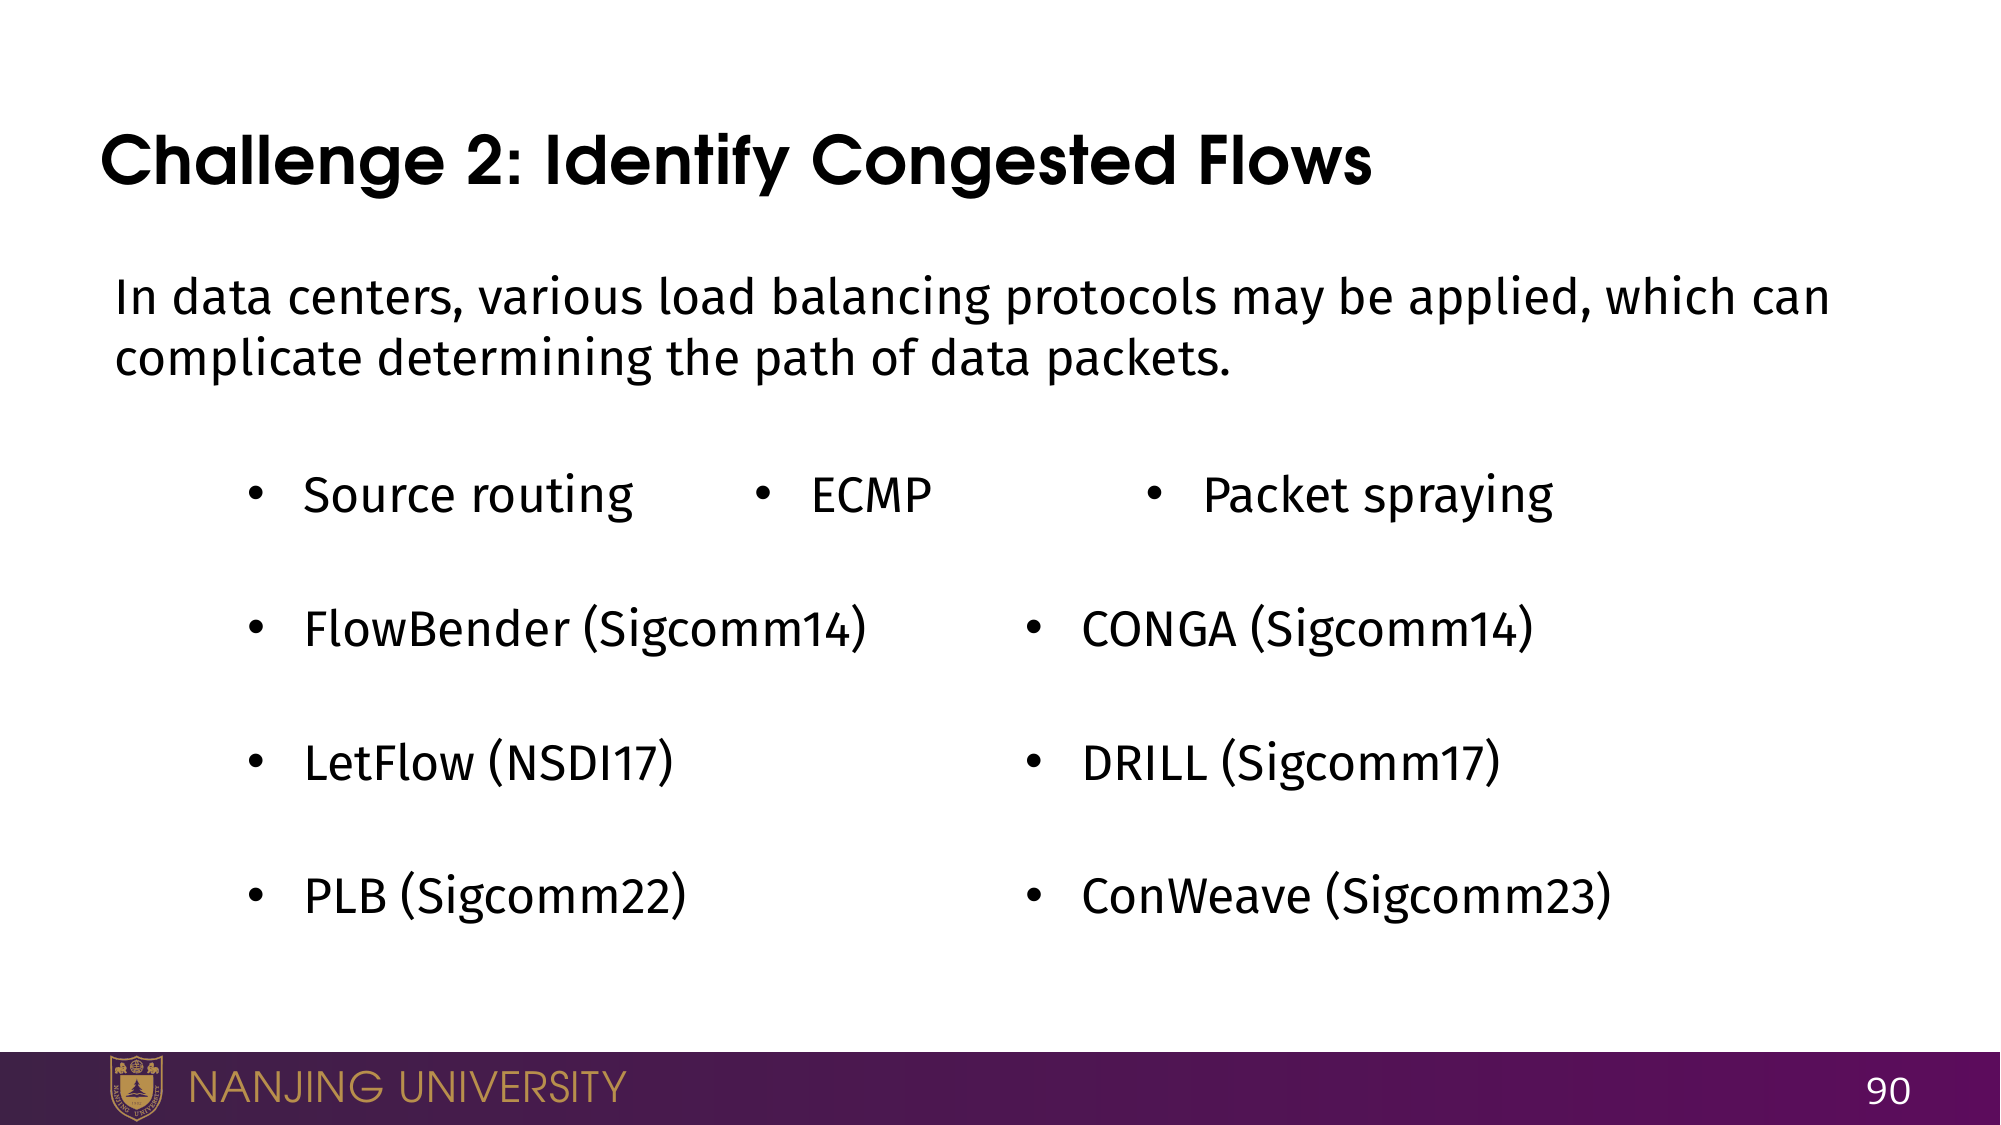

# Challenge 2: Identify Congested Flows
In data centers, various load balancing protocols may be applied, which can complicate determining the path of data packets.
Source routing
ECMP
Packet spraying
FlowBender (Sigcomm14)
CONGA (Sigcomm14)
LetFlow (NSDI17)
DRILL (Sigcomm17)
PLB (Sigcomm22)
ConWeave (Sigcomm23)
90